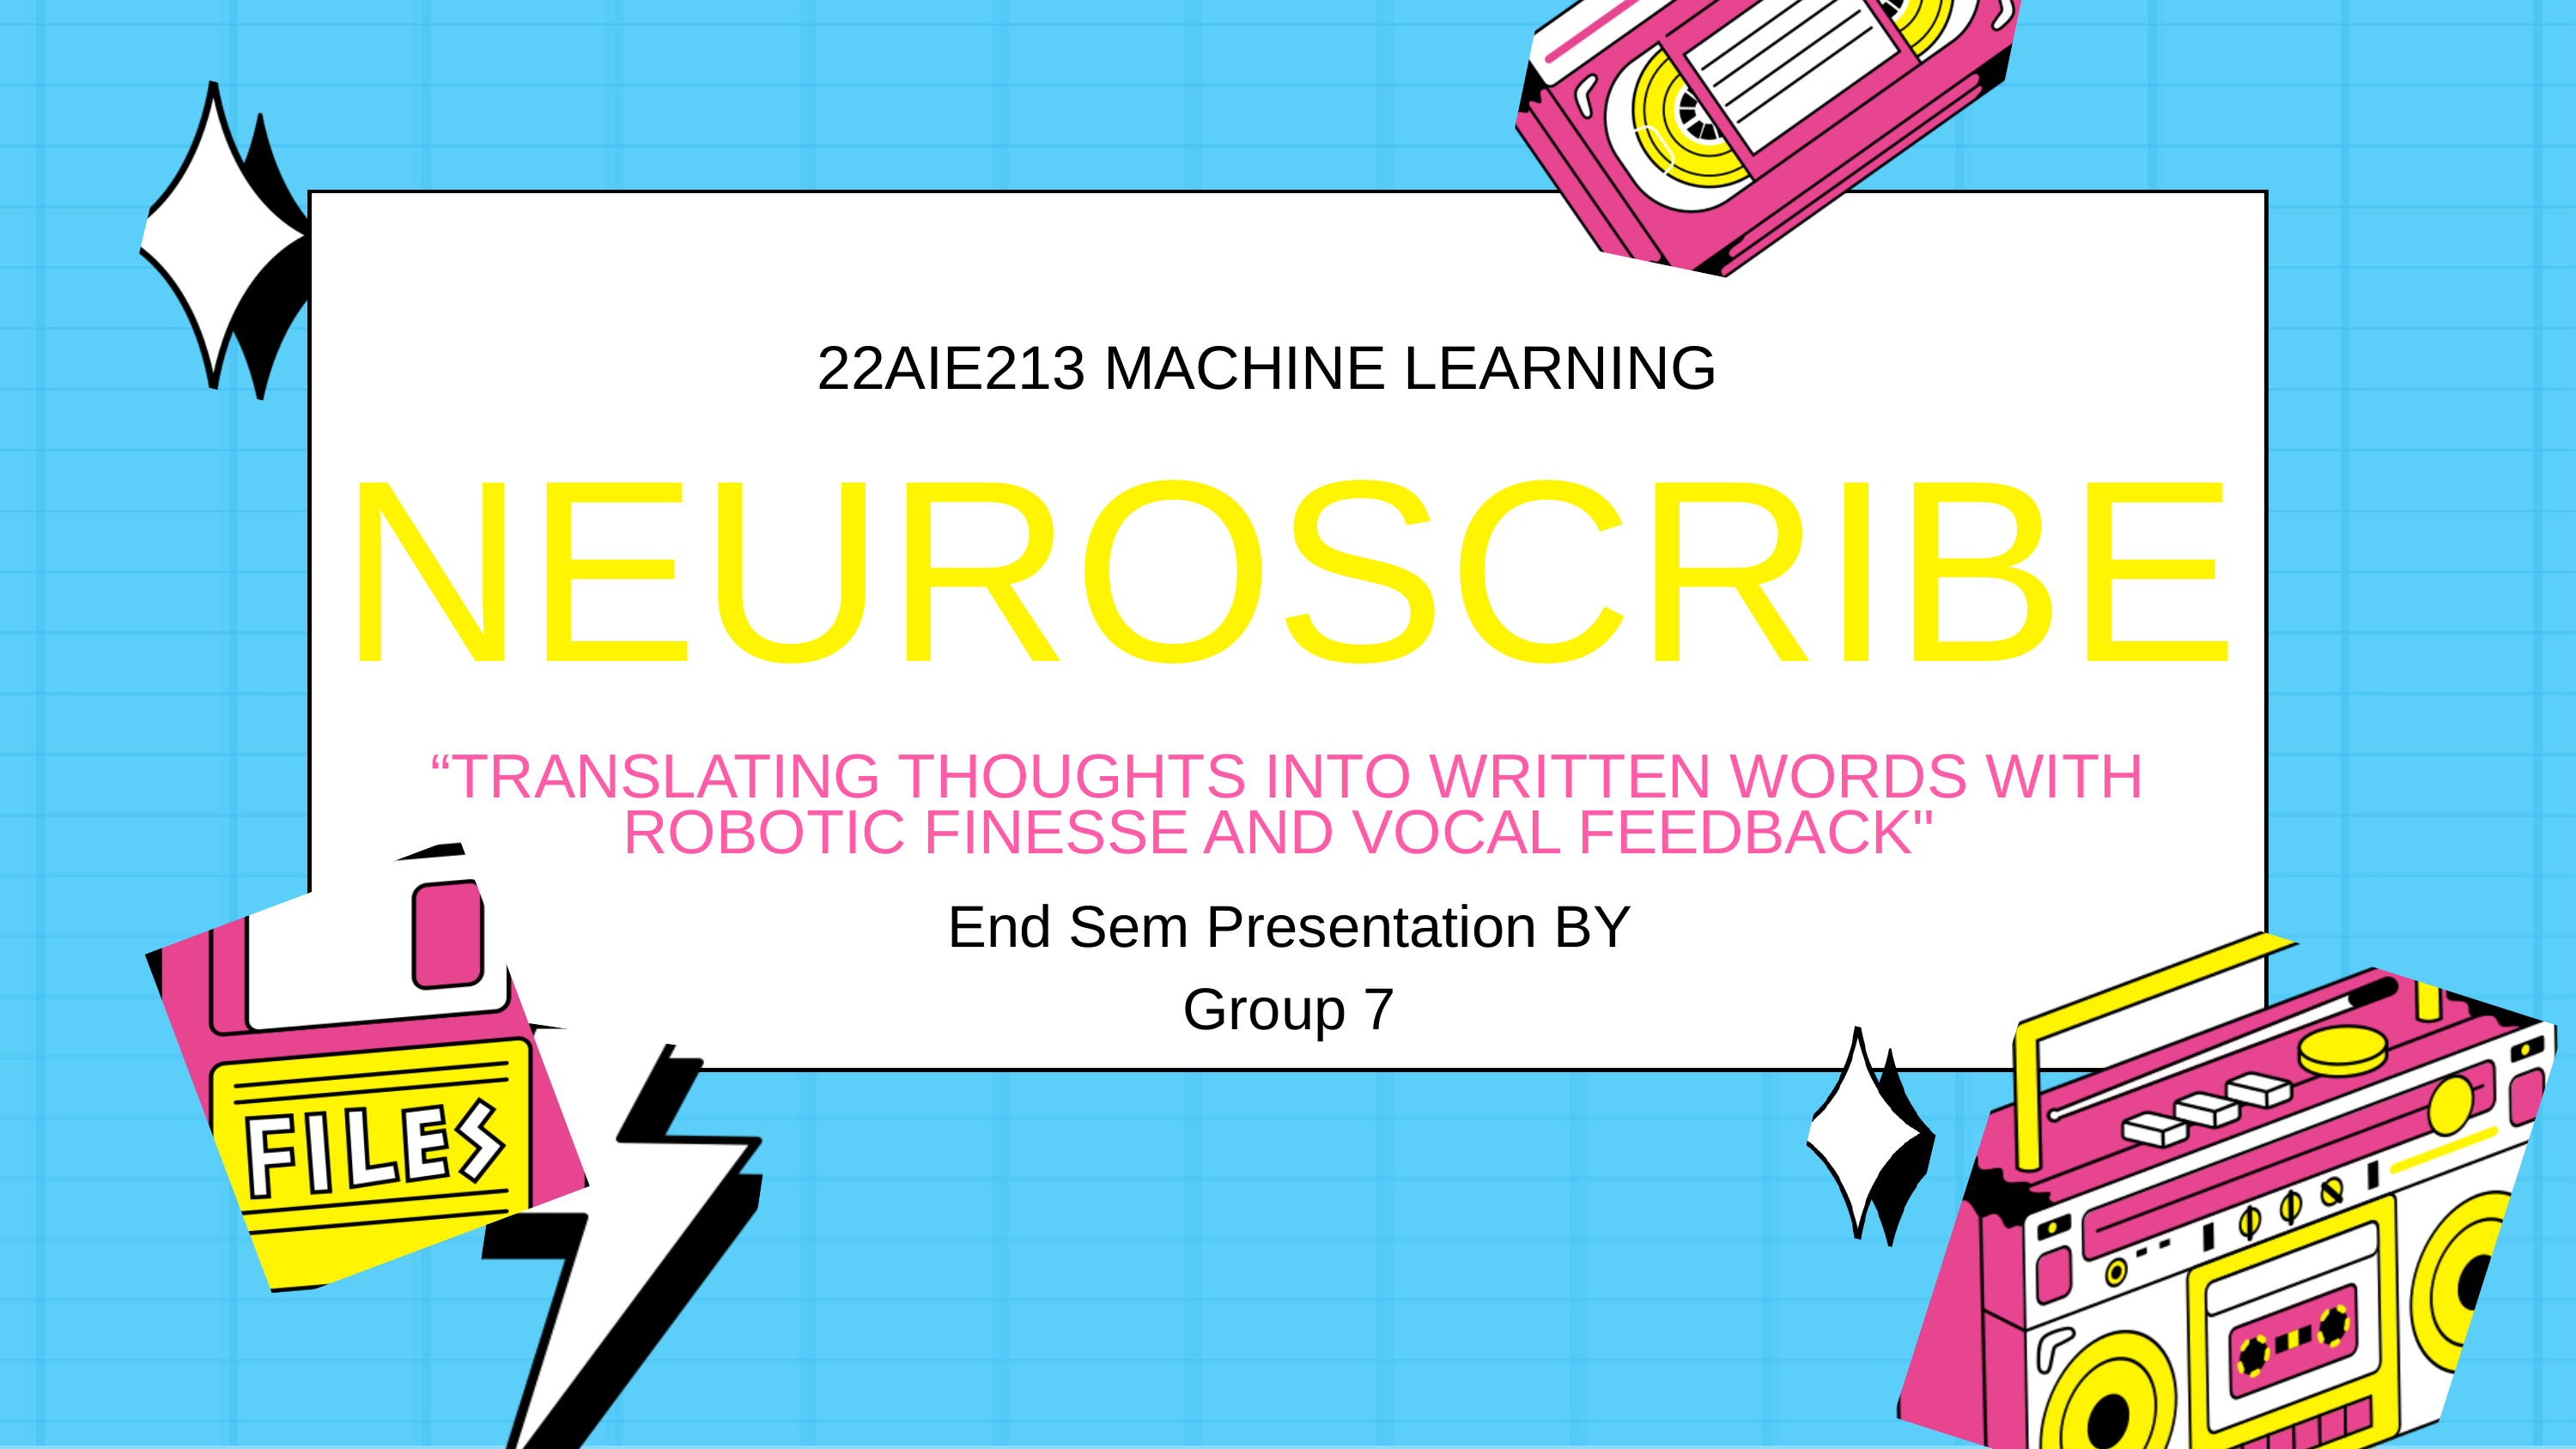

22AIE213 MACHINE LEARNING
NEUROSCRIBE
“TRANSLATING THOUGHTS INTO WRITTEN WORDS WITH ROBOTIC FINESSE AND VOCAL FEEDBACK"
End Sem Presentation BY Group 7